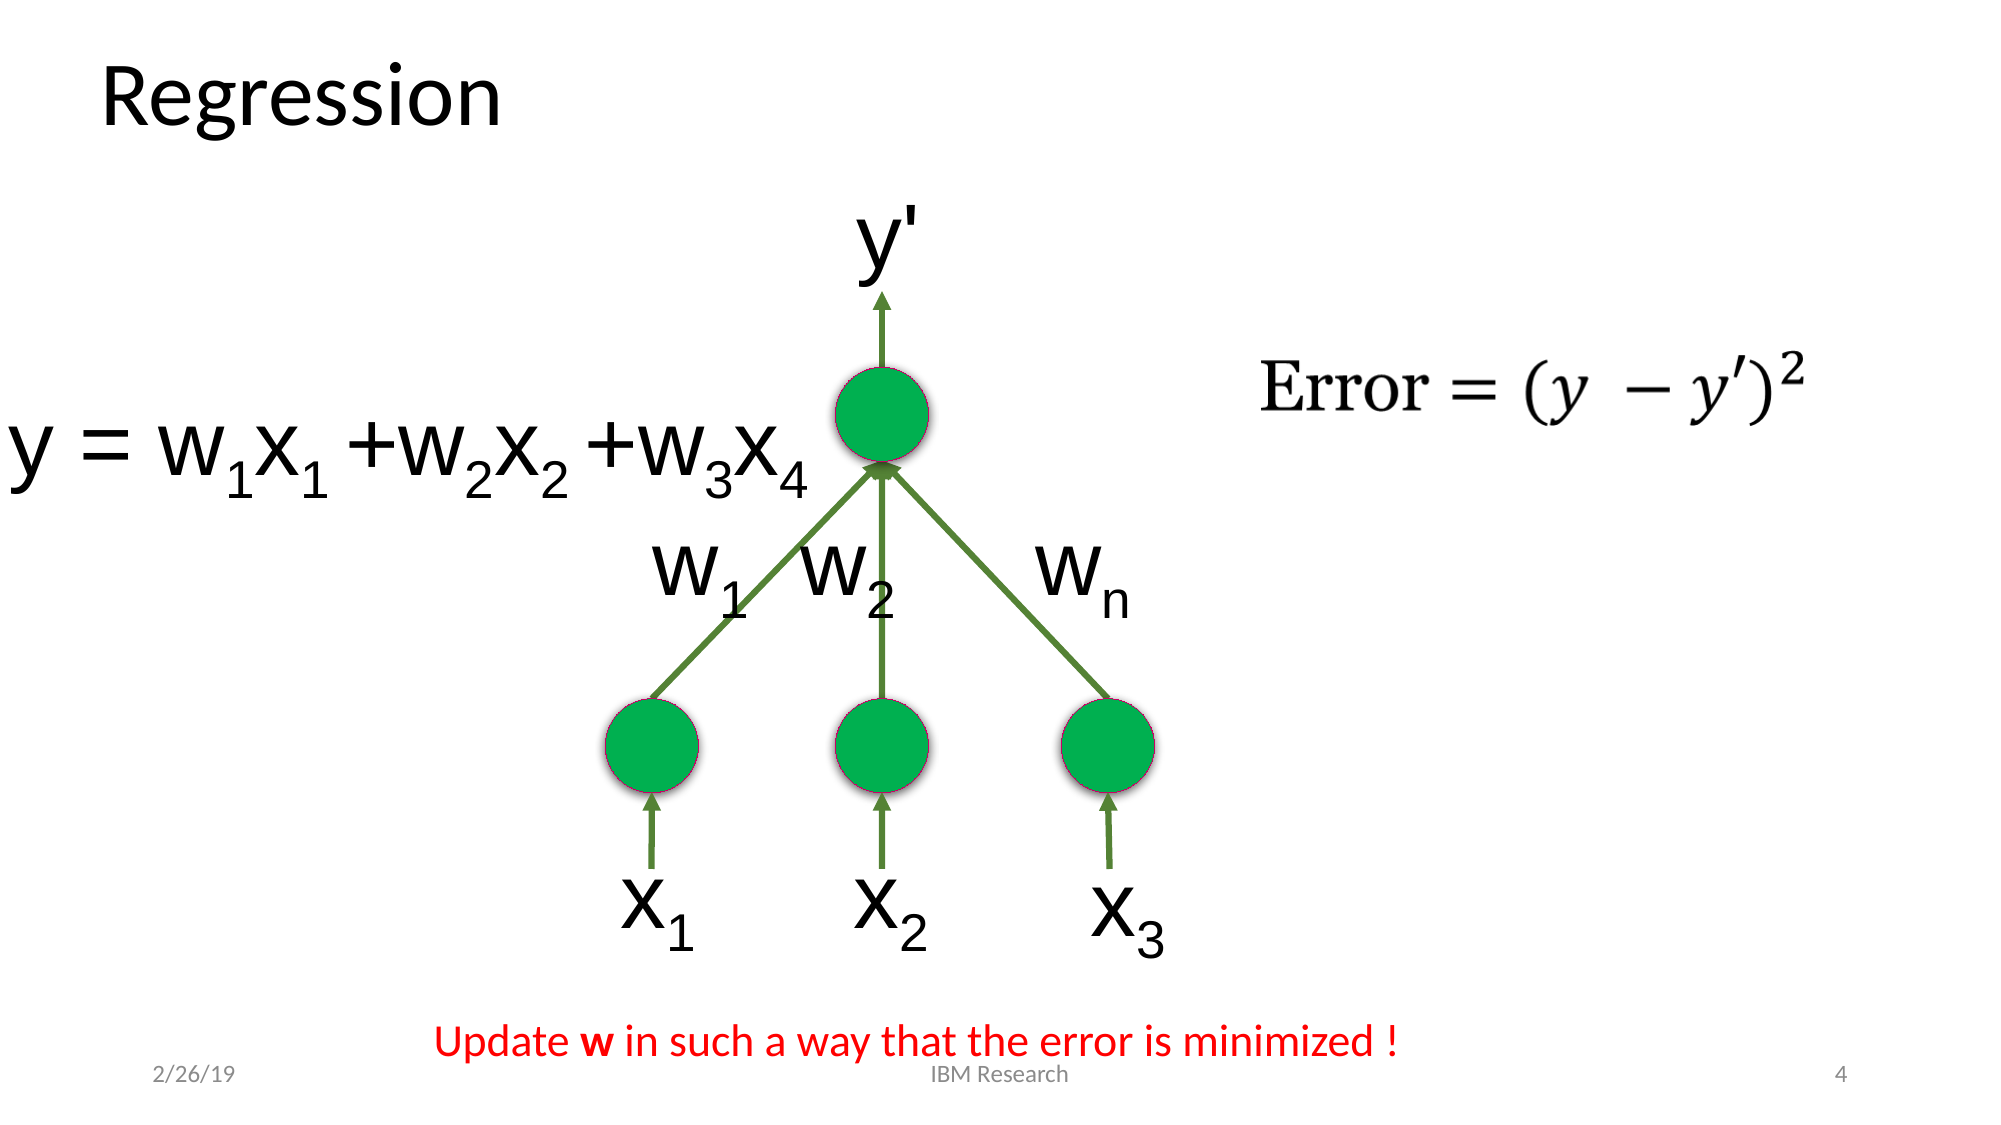

# Regression
y'

y = w1x1 +w2x2 +w3x4
w1
w2
wn

x1
x2
x3
Update w in such a way that the error is minimized !
2/26/19
IBM Research
4